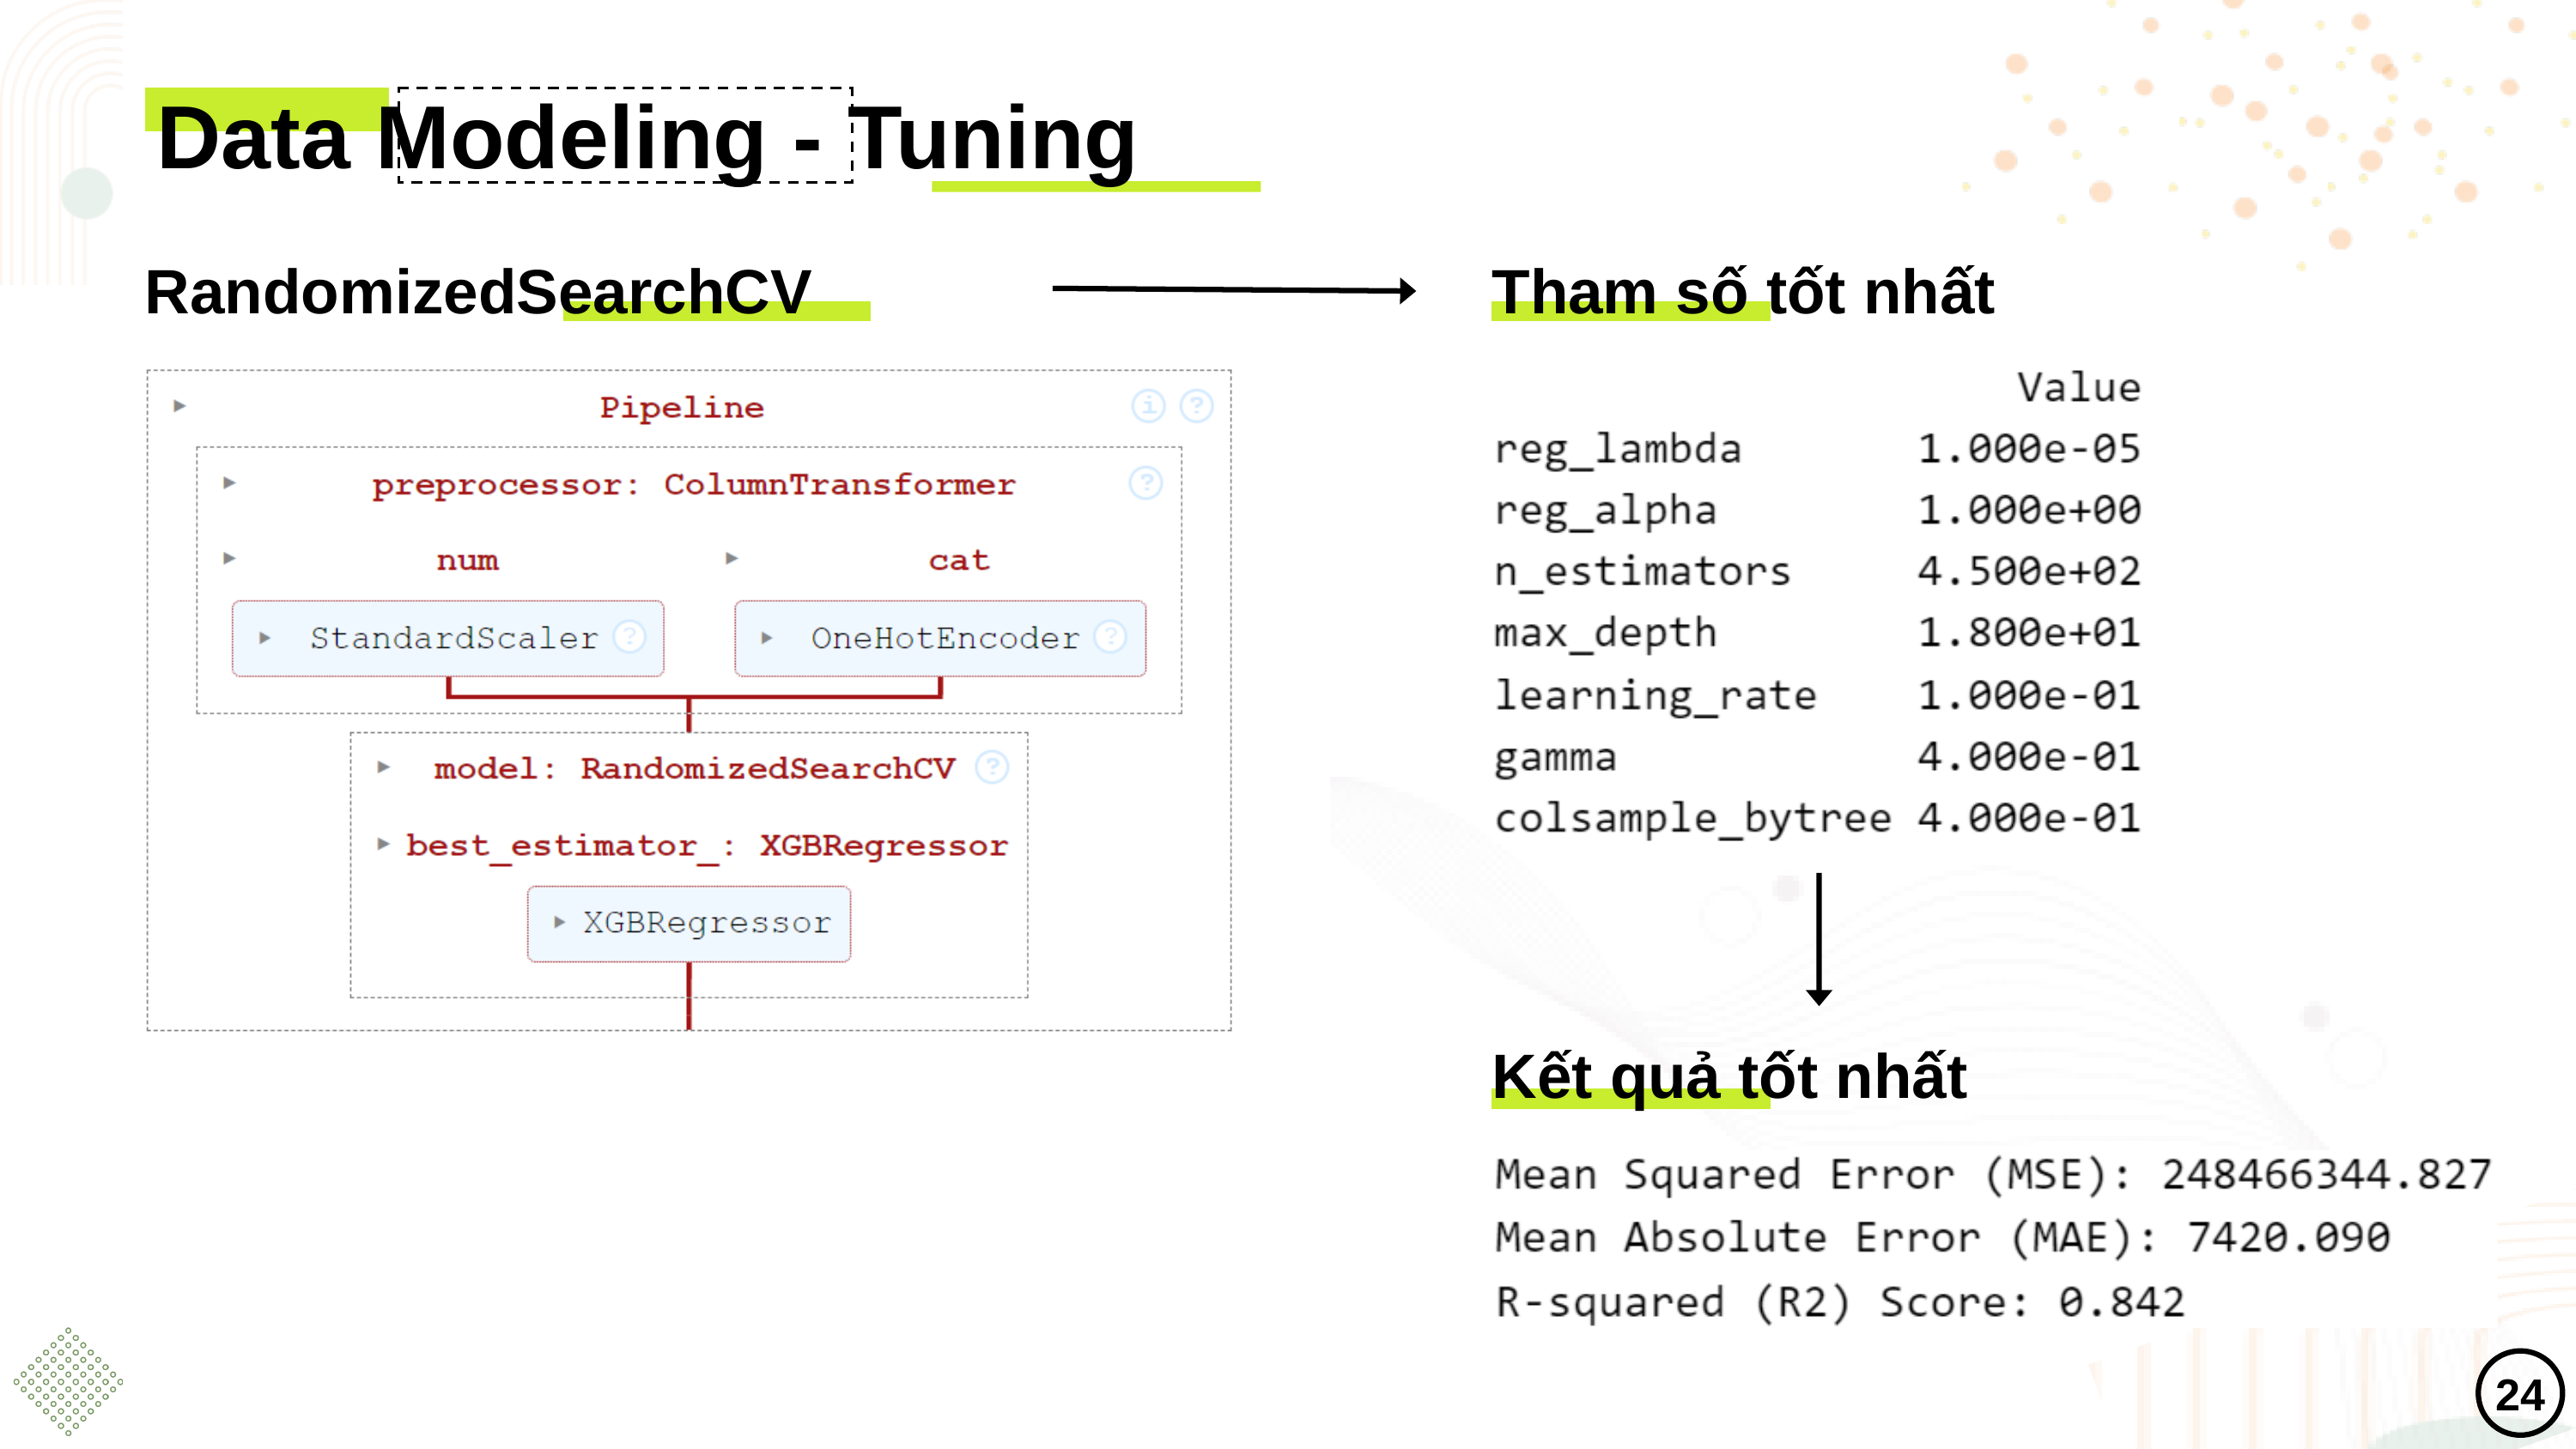

Data Modeling - Tuning

RandomizedSearchCV
Tham số tốt nhất

Kết quả tốt nhất

24